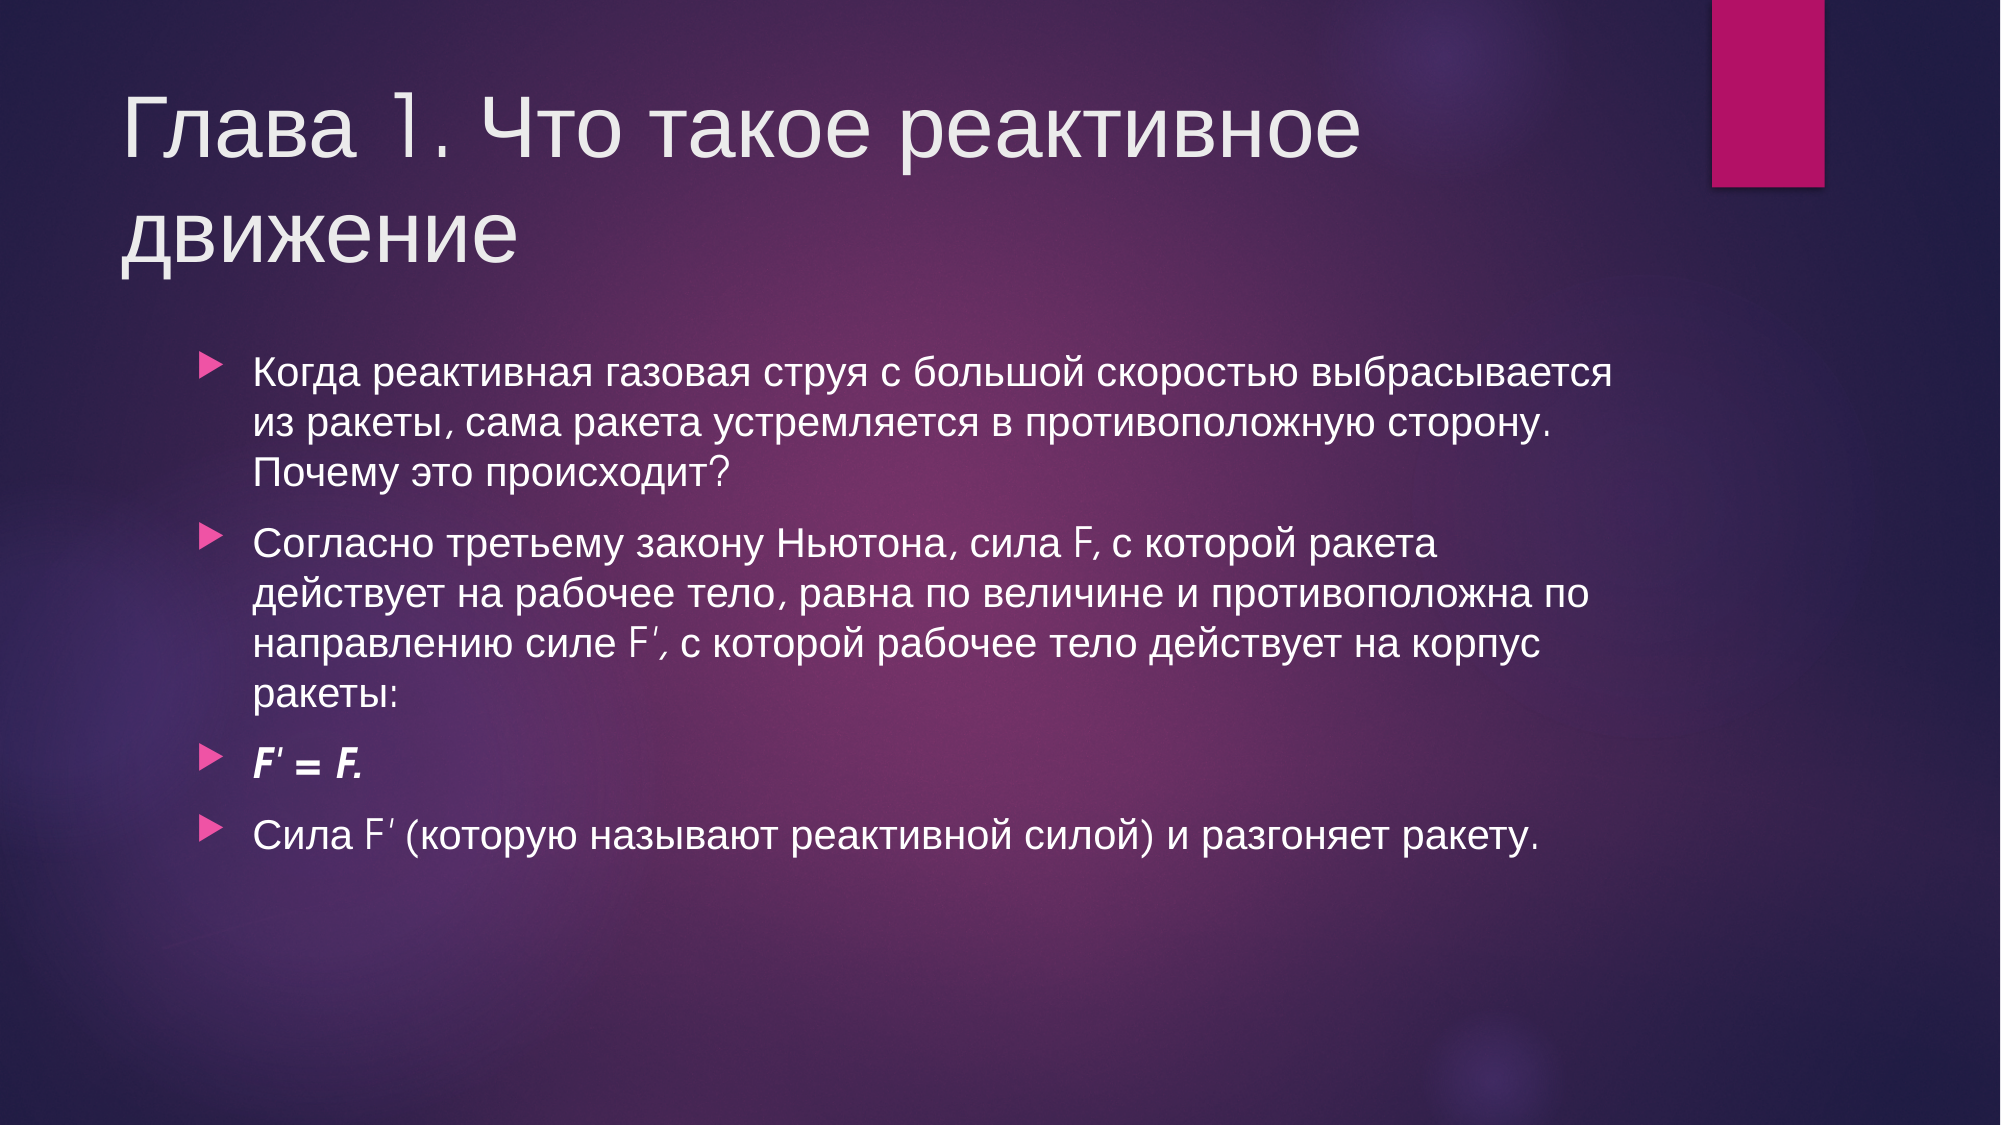

# Глава 1. Что такое реактивное движение

Когда реактивная газовая струя с большой скоростью выбрасывается из ракеты, сама ракета устремляется в противоположную сторону. Почему это происходит?
Согласно третьему закону Ньютона, сила F, с которой ракета действует на рабочее тело, равна по величине и противоположна по направлению силе F', с которой рабочее тело действует на корпус ракеты:
F' = F.
Сила F' (которую называют реактивной силой) и разгоняет ракету.